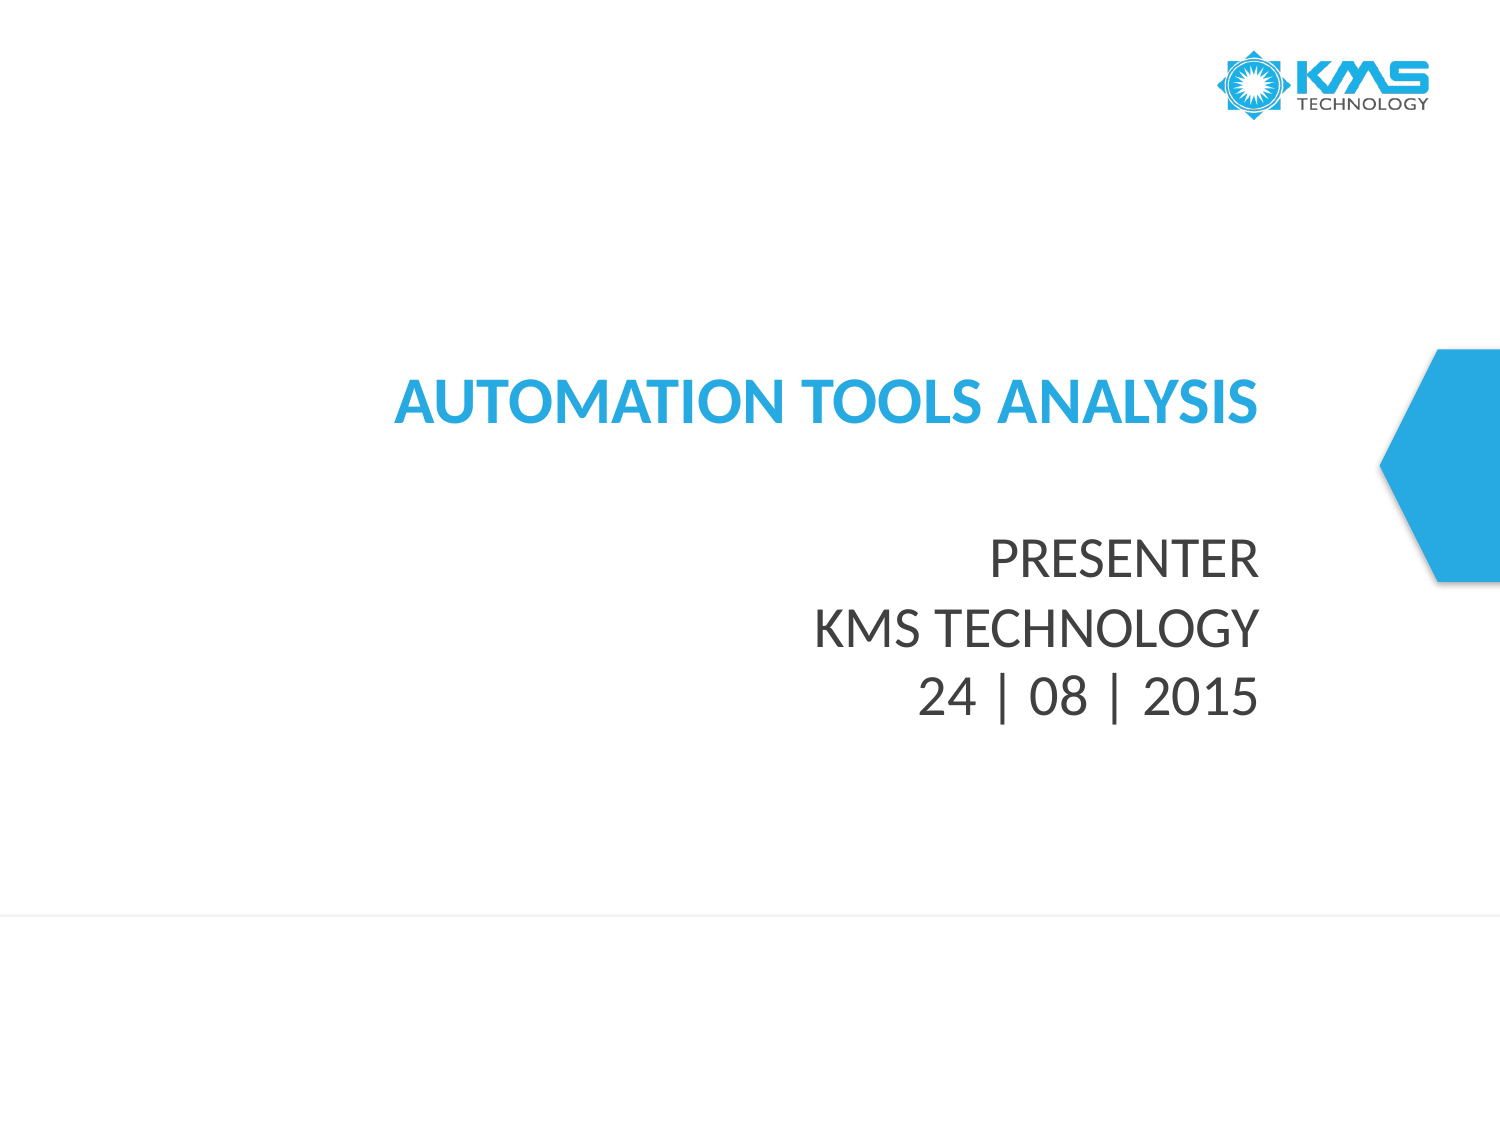

# AUTOMATION TOOLS ANALYSIS
PRESENTER
KMS TECHNOLOGY
24 | 08 | 2015